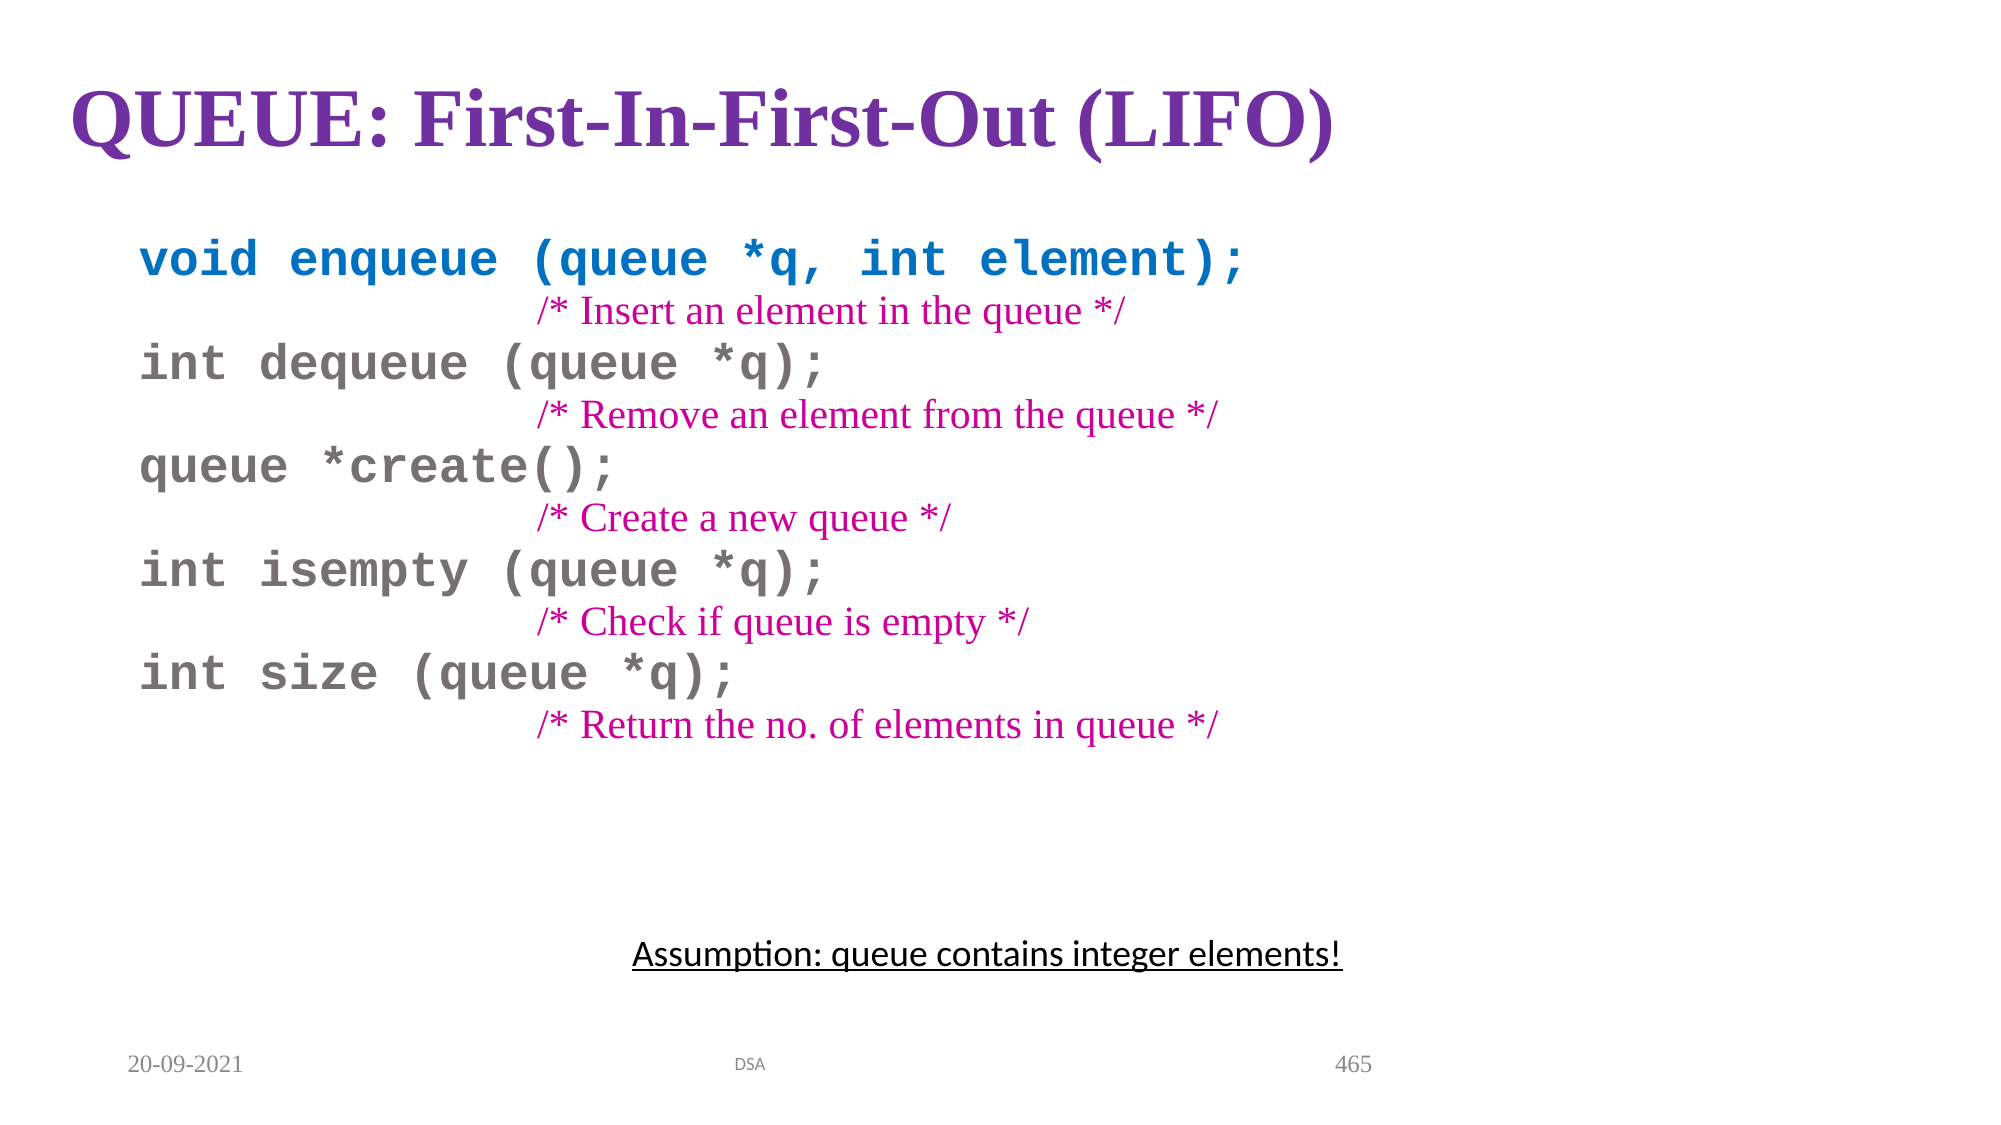

QUEUE: First-In-First-Out (LIFO)
 void enqueue (queue *q, int element);
                                       /* Insert an element in the queue */
 int dequeue (queue *q);
                                       /* Remove an element from the queue */
 queue *create();
                                       /* Create a new queue */
 int isempty (queue *q);
                                       /* Check if queue is empty */
 int size (queue *q);
                                       /* Return the no. of elements in queue */
Assumption: queue contains integer elements!
20-09-2021
DSA
465